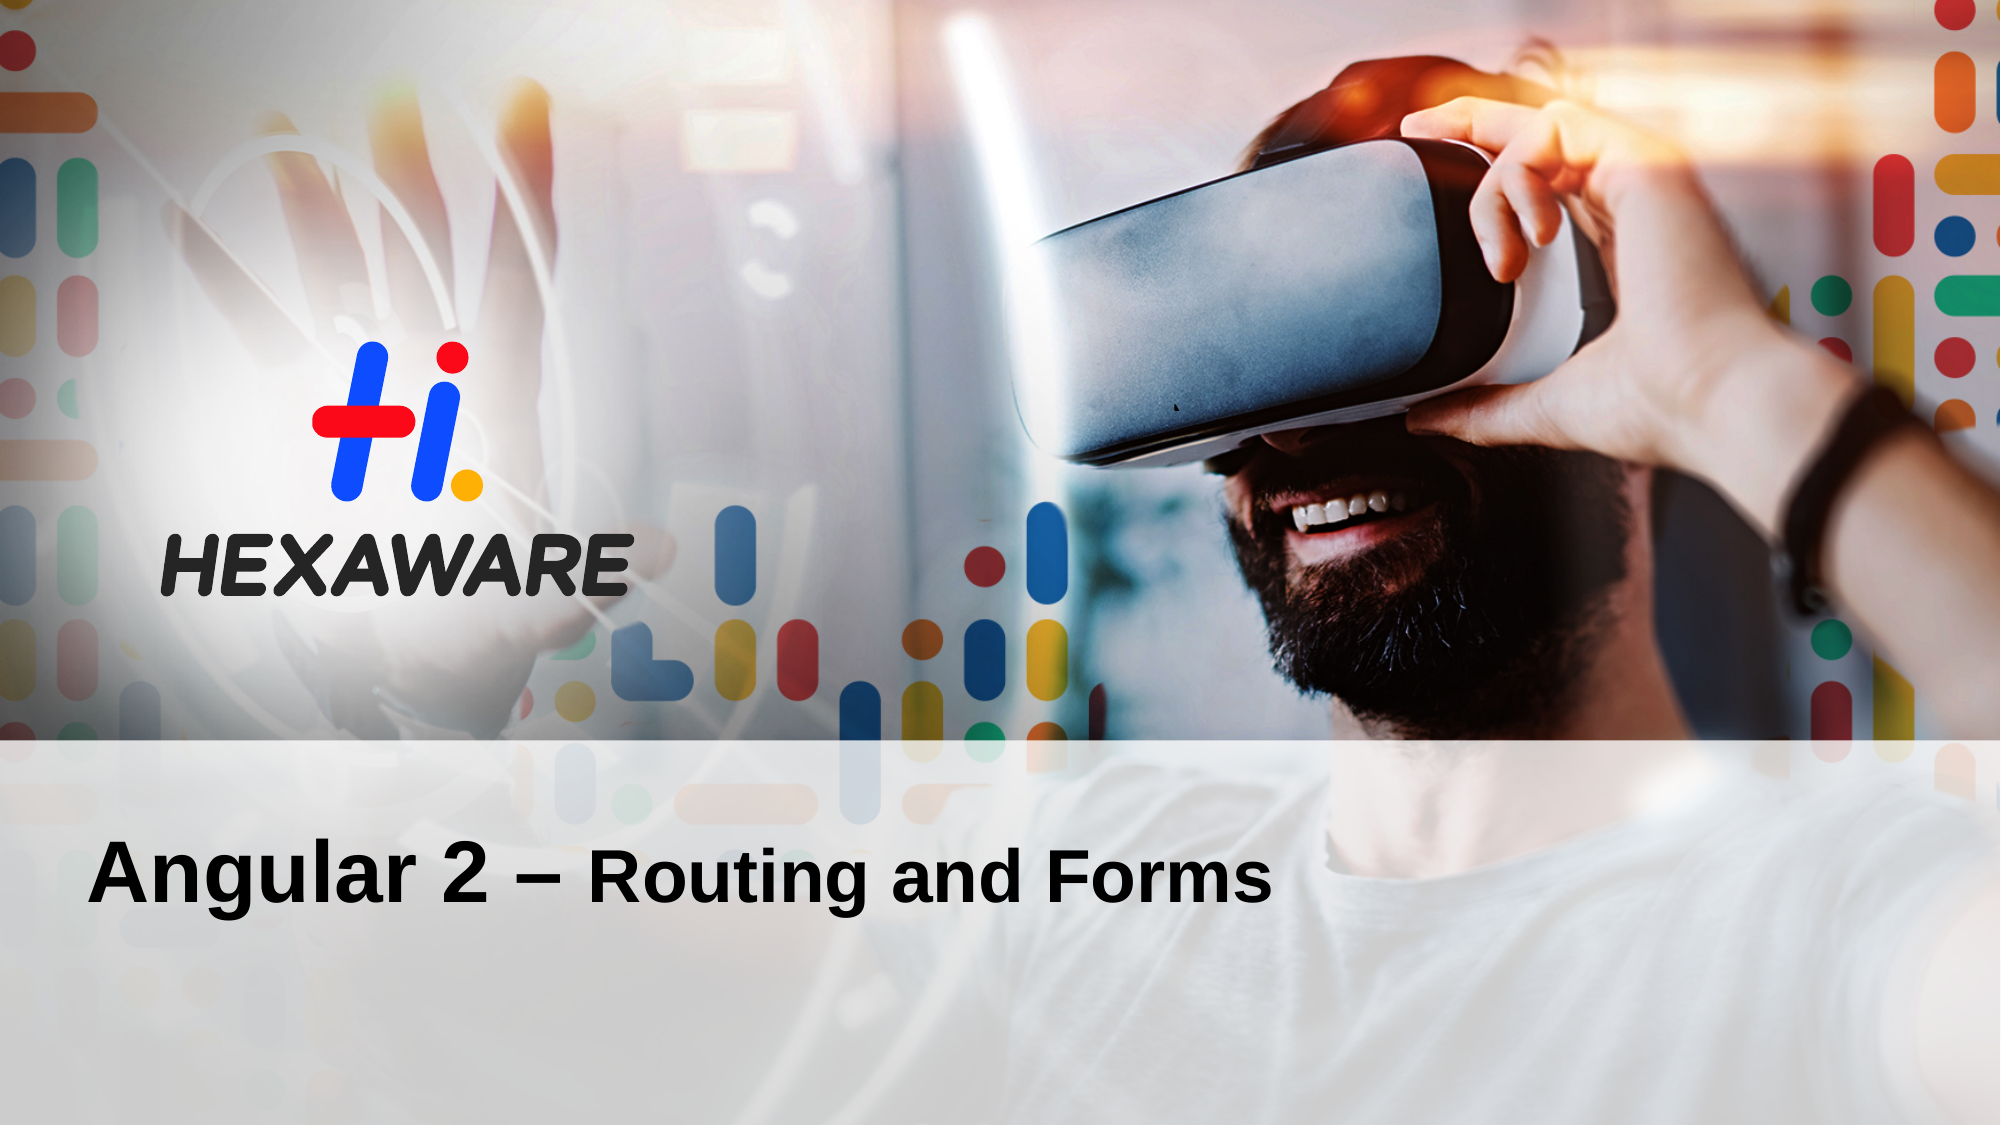

# Angular 2 – Routing and Forms